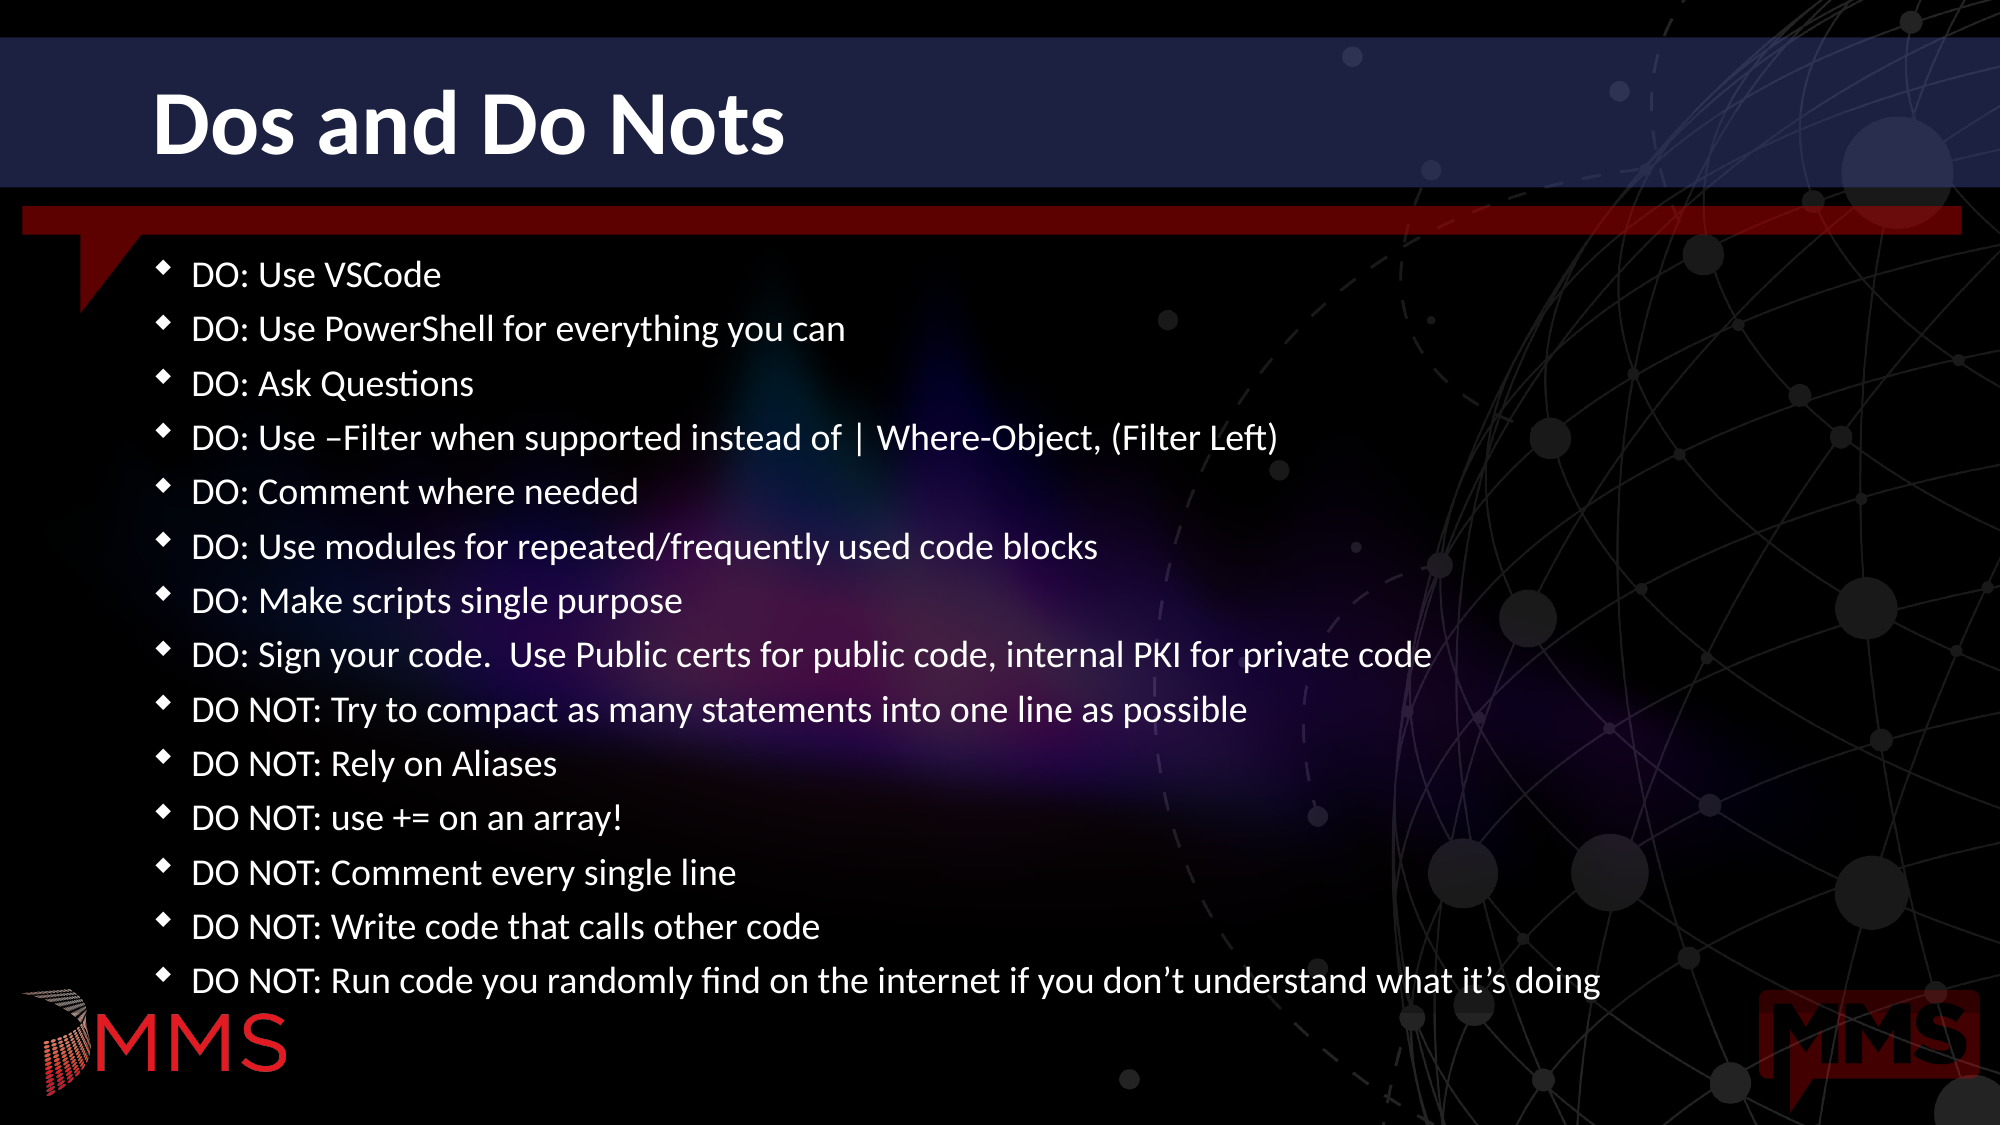

# Dos and Do Nots
DO: Use VSCode
DO: Use PowerShell for everything you can
DO: Ask Questions
DO: Use –Filter when supported instead of | Where-Object, (Filter Left)
DO: Comment where needed
DO: Use modules for repeated/frequently used code blocks
DO: Make scripts single purpose
DO: Sign your code.  Use Public certs for public code, internal PKI for private code
DO NOT: Try to compact as many statements into one line as possible
DO NOT: Rely on Aliases
DO NOT: use += on an array!
DO NOT: Comment every single line
DO NOT: Write code that calls other code
DO NOT: Run code you randomly find on the internet if you don’t understand what it’s doing